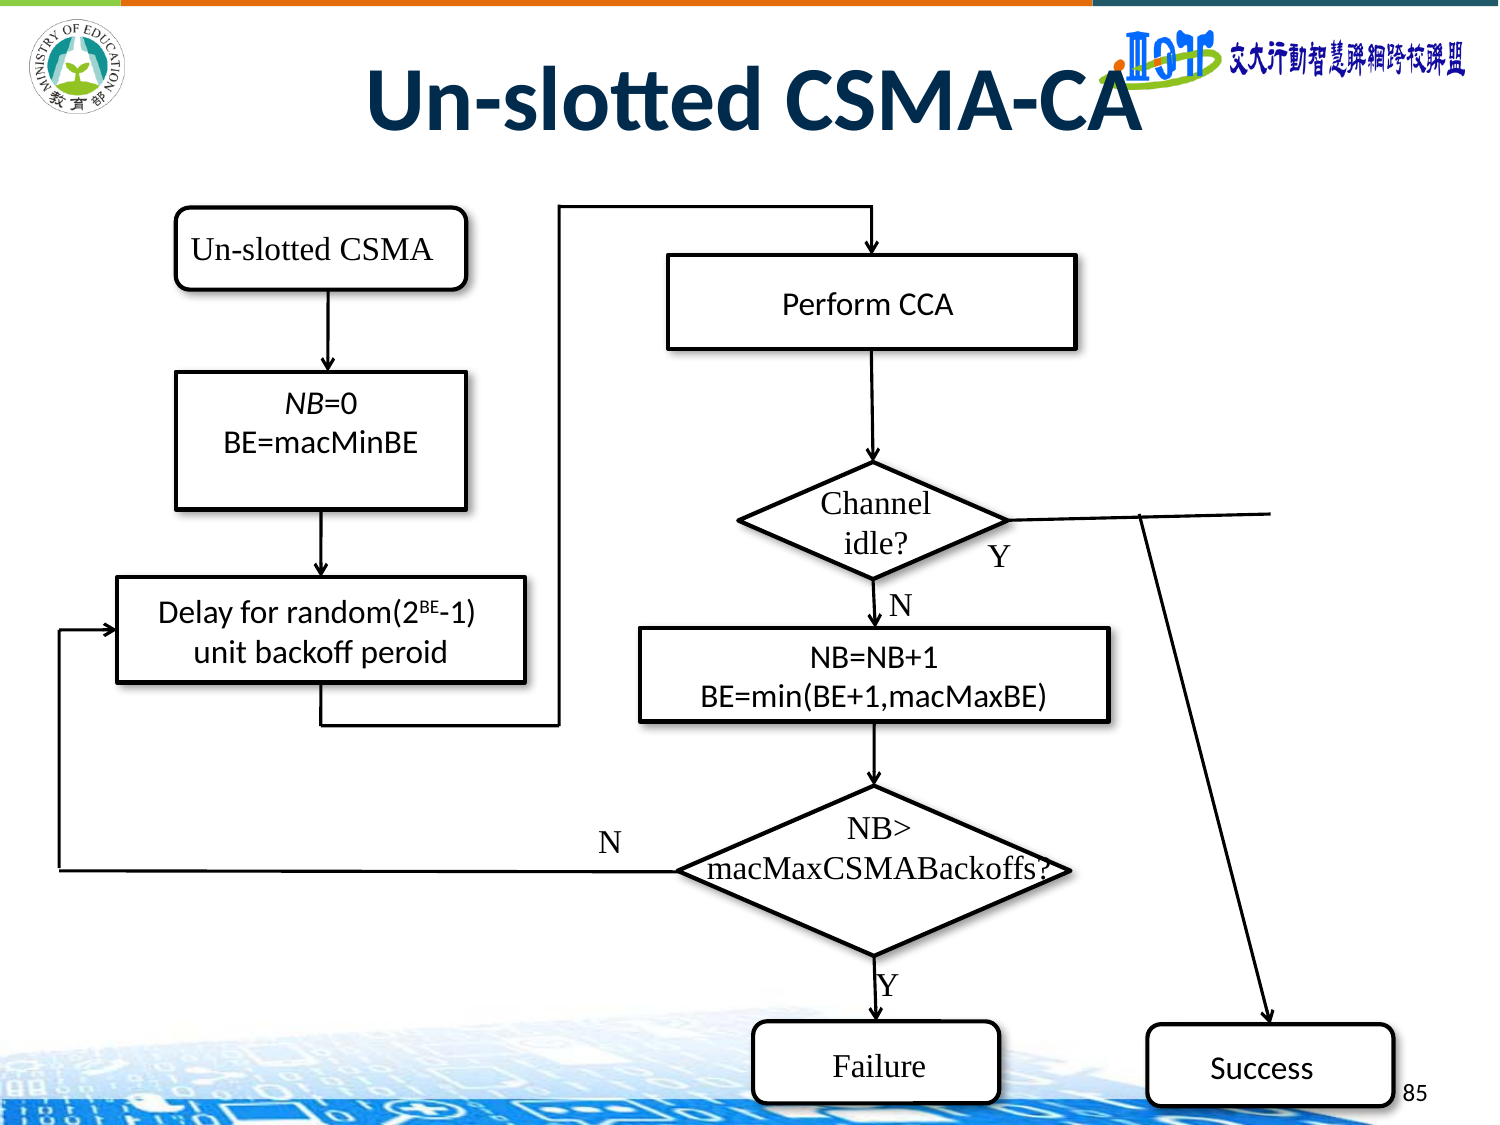

85
# Un-slotted CSMA-CA

Un-slotted CSMA
Perform CCA
NB=0
BE=macMinBE

Channel idle?

Y
N
Delay for random(2BE-1)
unit backoff peroid
NB=NB+1
BE=min(BE+1,macMaxBE)

NB>
macMaxCSMABackoffs?
N

Y

Failure
Success